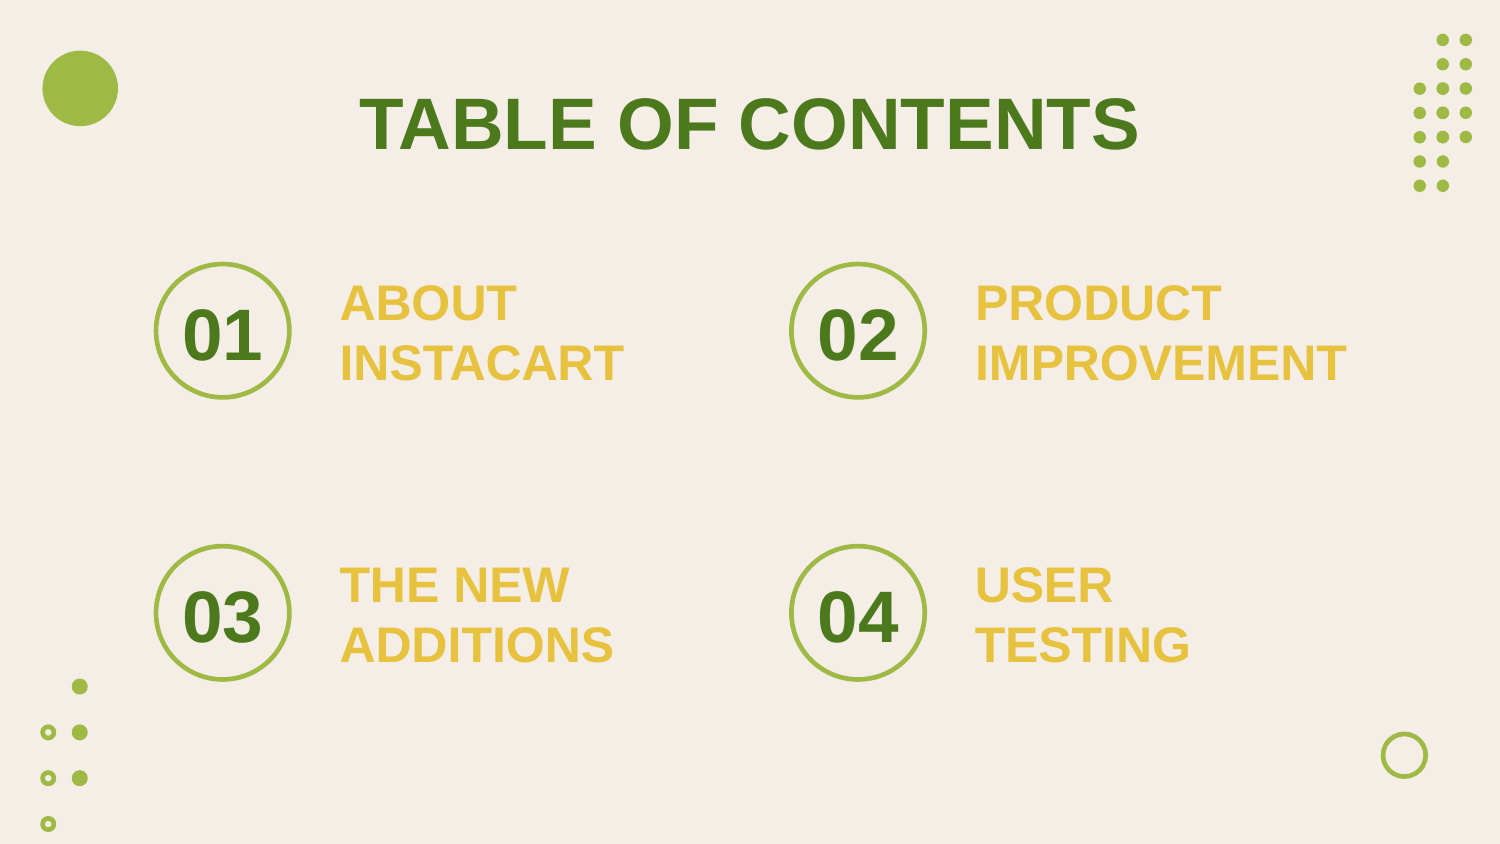

TABLE OF CONTENTS

# ABOUT INSTACART
PRODUCT IMPROVEMENT
01
02

THE NEW ADDITIONS
USER
TESTING
03
04